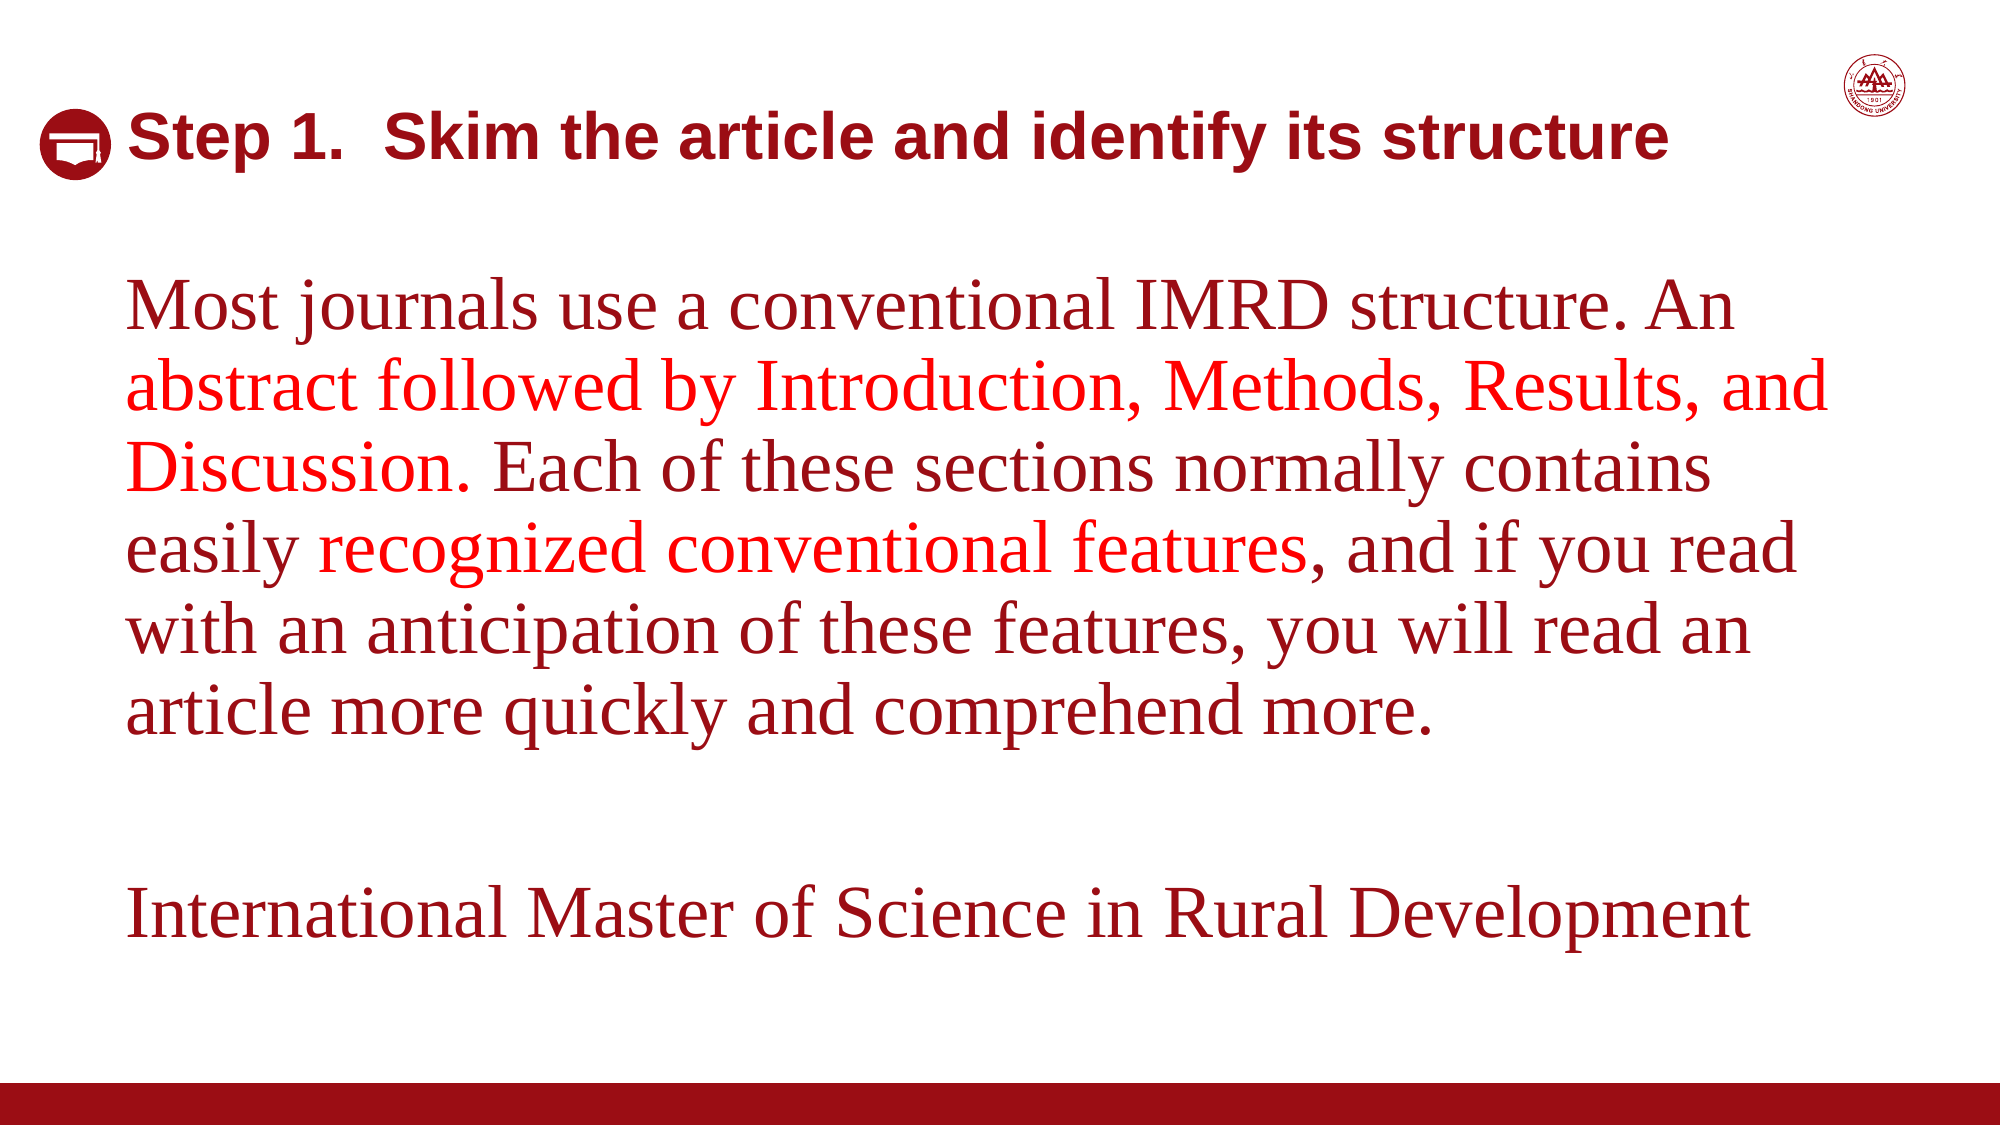

Step 1.  Skim the article and identify its structure

Most journals use a conventional IMRD structure. An abstract followed by Introduction, Methods, Results, and Discussion. Each of these sections normally contains easily recognized conventional features, and if you read with an anticipation of these features, you will read an article more quickly and comprehend more.

International Master of Science in Rural Development